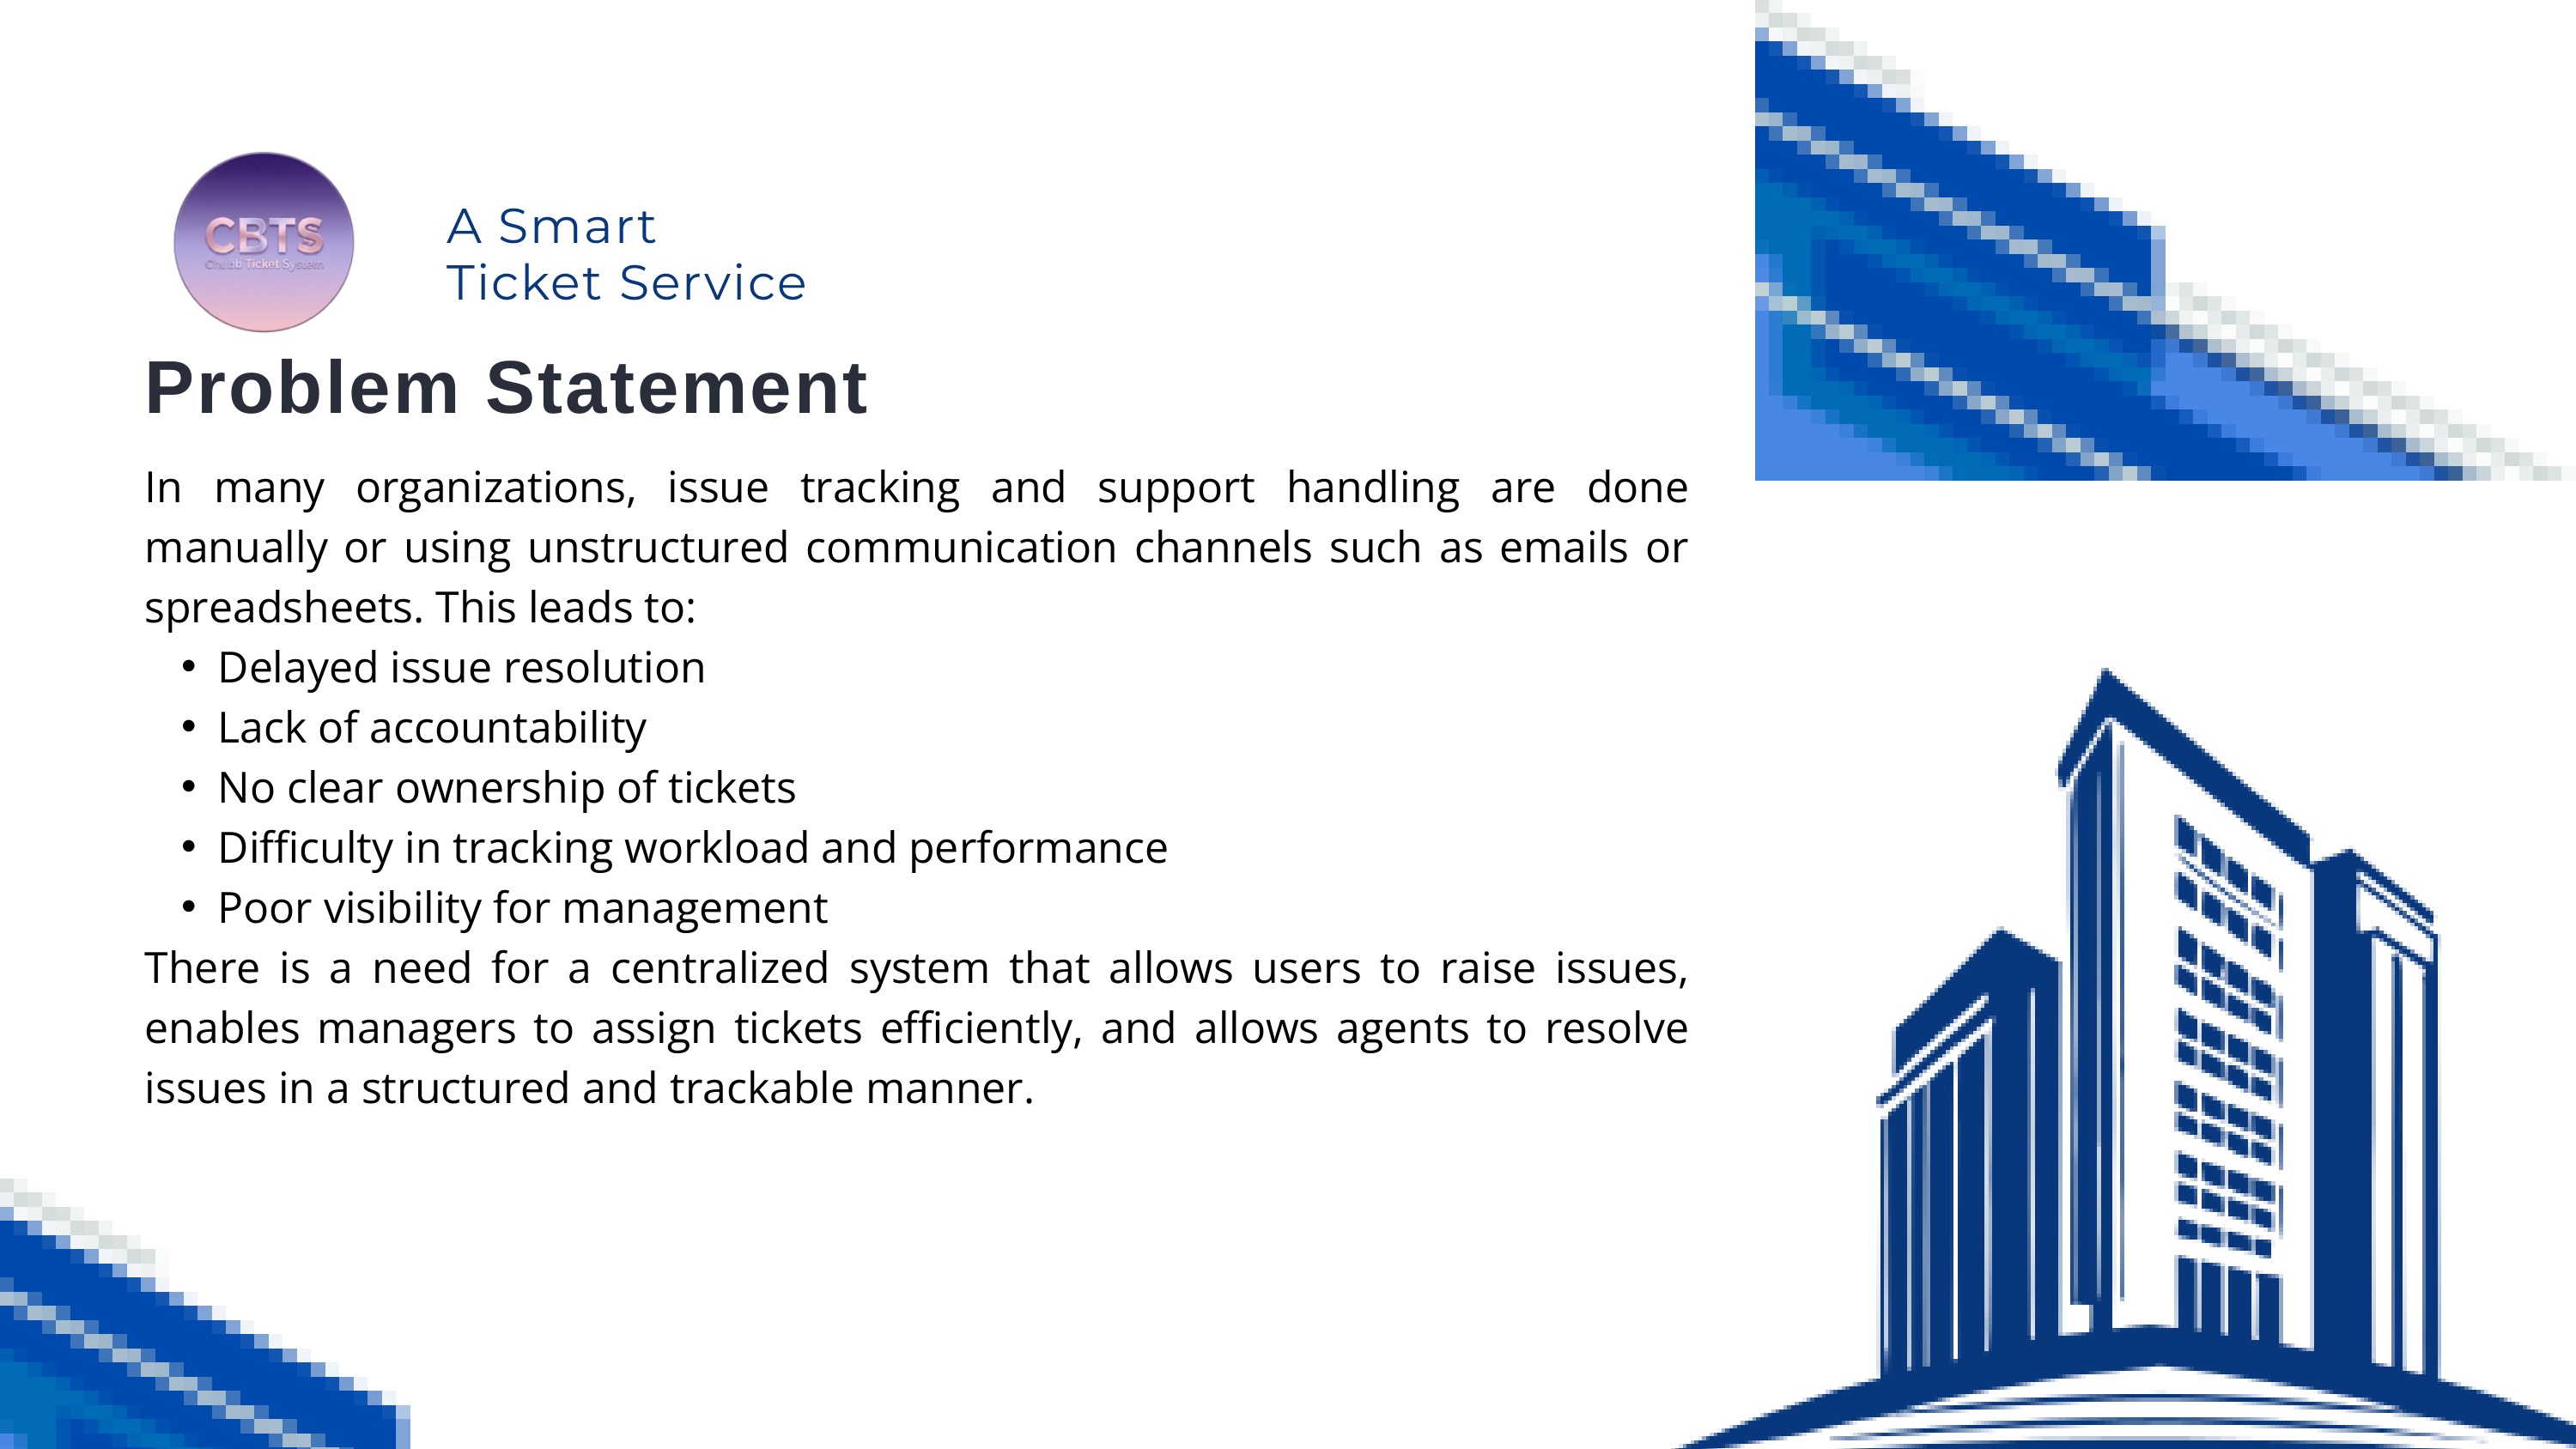

A Smart Ticket Service
Problem Statement
In many organizations, issue tracking and support handling are done manually or using unstructured communication channels such as emails or spreadsheets. This leads to:
Delayed issue resolution
Lack of accountability
No clear ownership of tickets
Difficulty in tracking workload and performance
Poor visibility for management
There is a need for a centralized system that allows users to raise issues, enables managers to assign tickets efficiently, and allows agents to resolve issues in a structured and trackable manner.